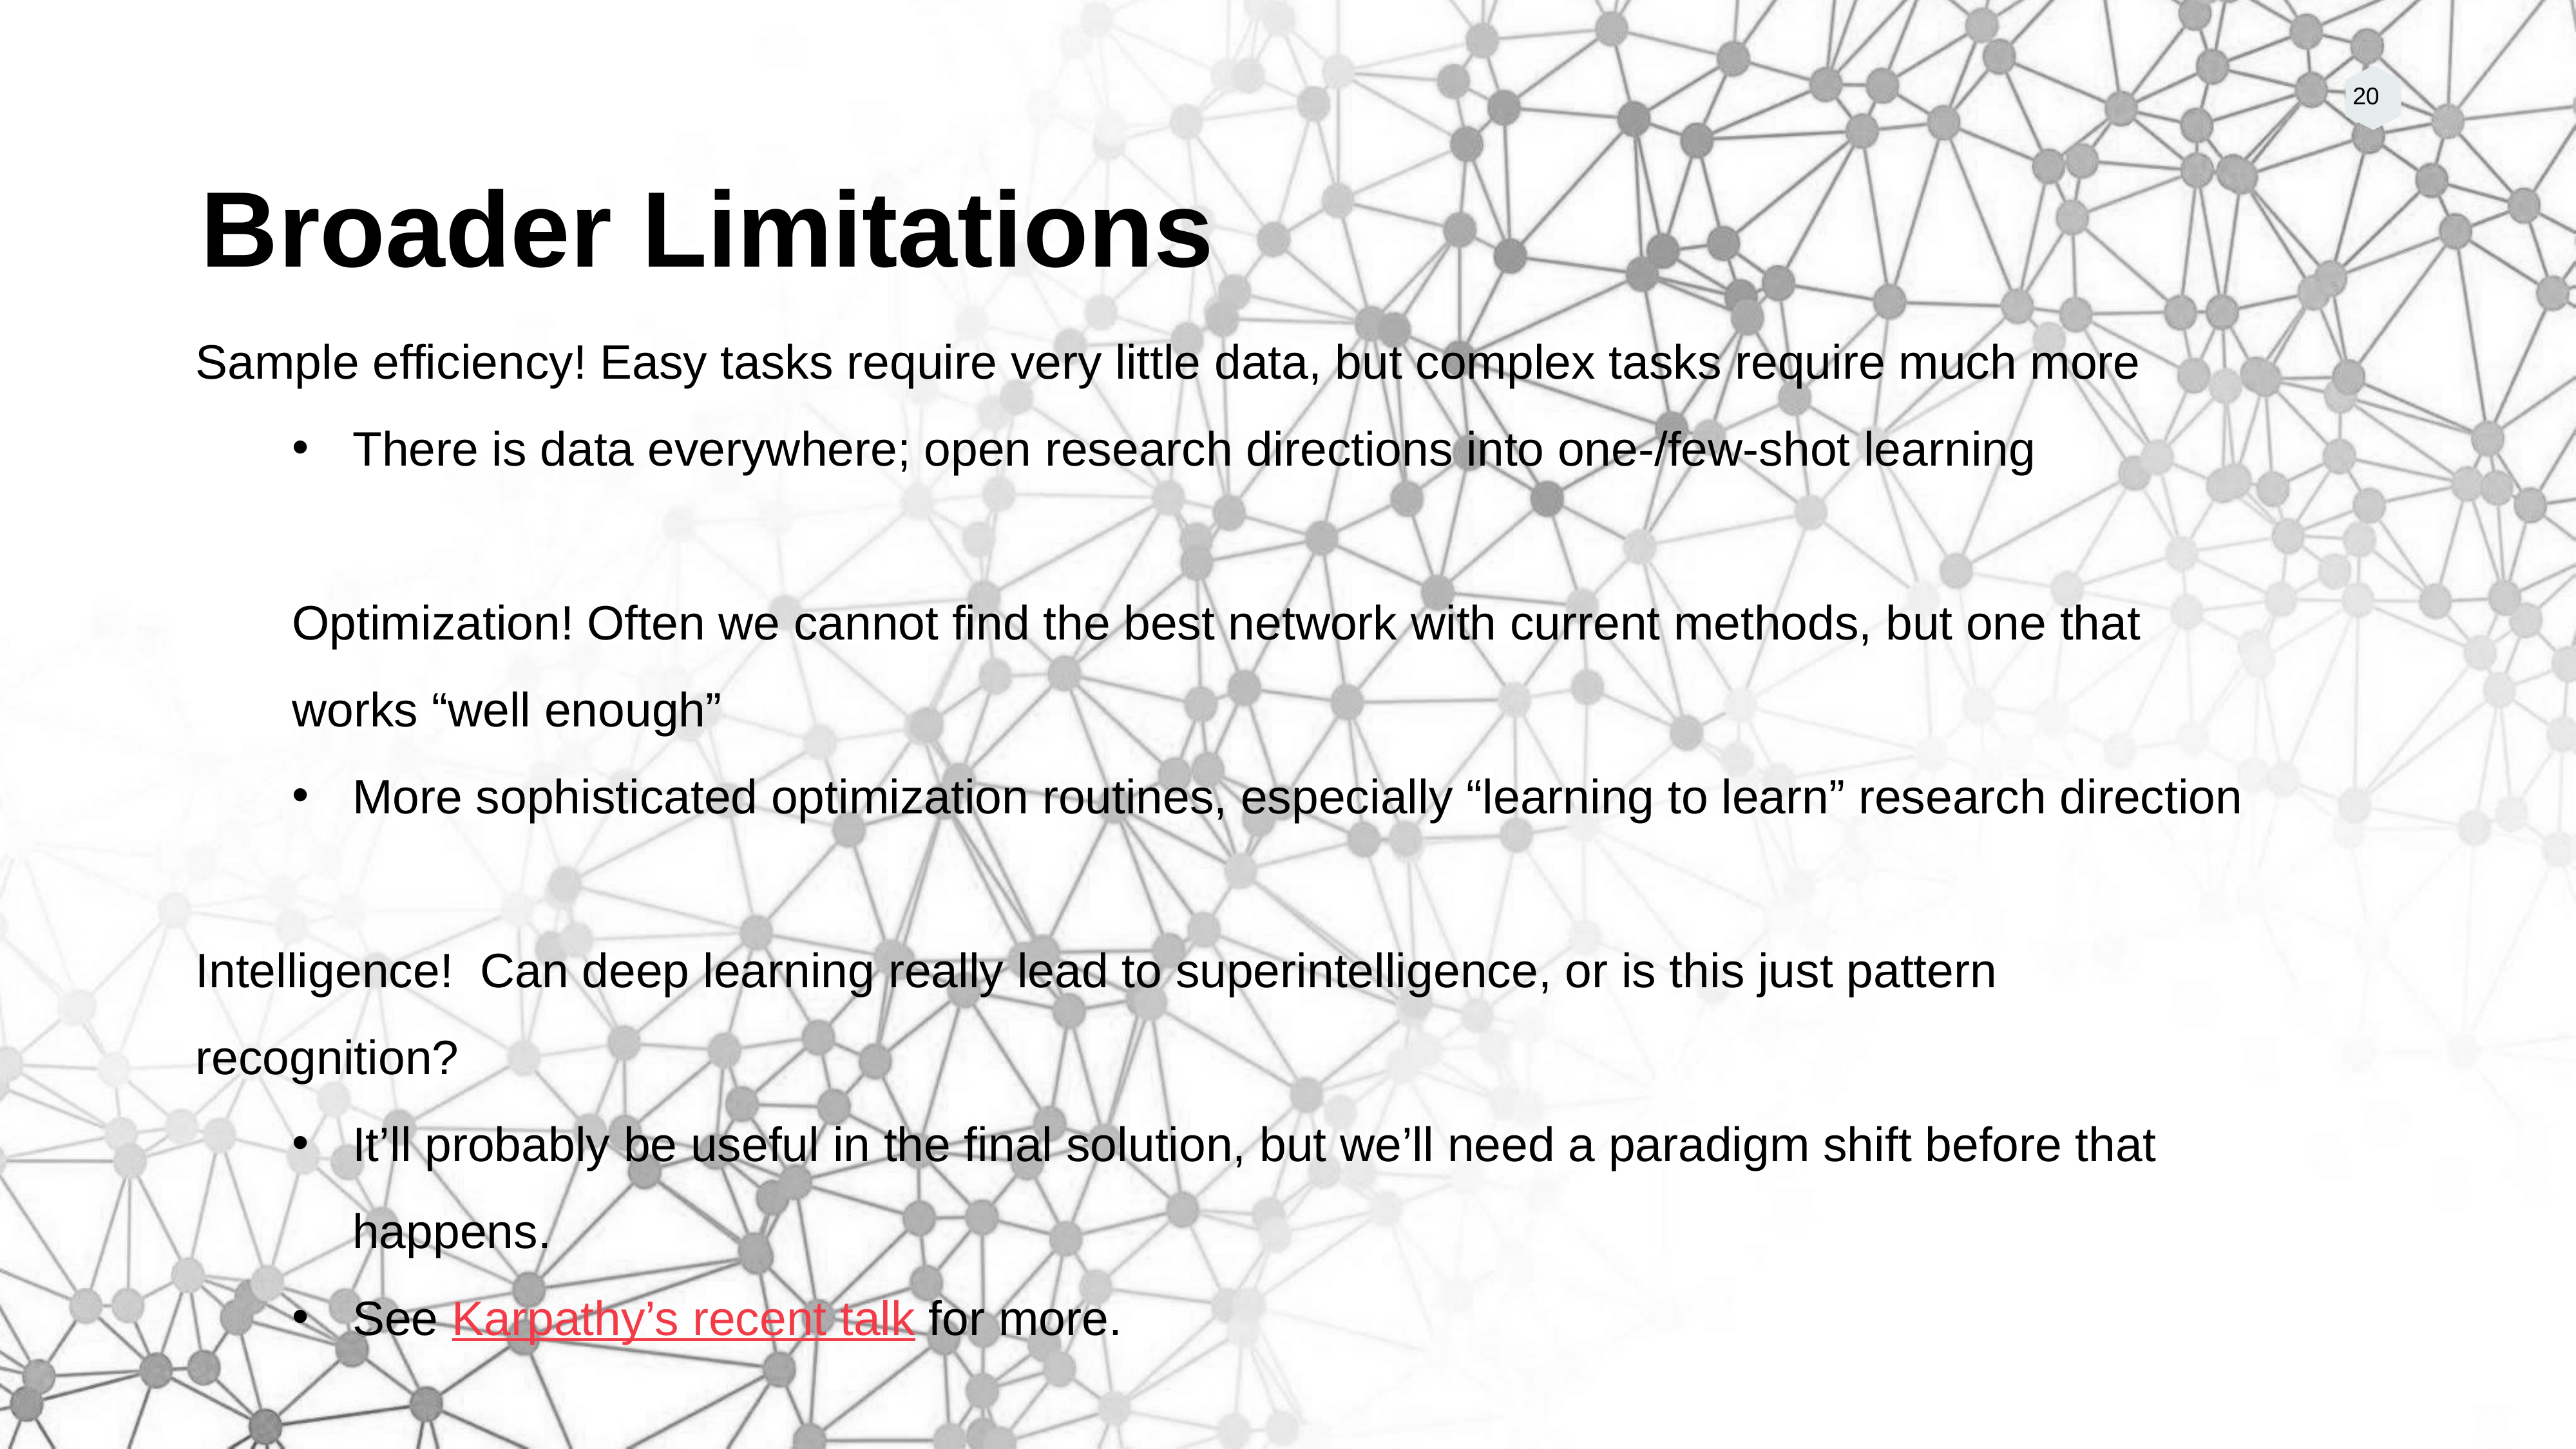

Broader Limitations
Sample efficiency! Easy tasks require very little data, but complex tasks require much more
There is data everywhere; open research directions into one-/few-shot learning

Optimization! Often we cannot find the best network with current methods, but one that works “well enough”
More sophisticated optimization routines, especially “learning to learn” research direction

Intelligence!  Can deep learning really lead to superintelligence, or is this just pattern recognition?
It’ll probably be useful in the final solution, but we’ll need a paradigm shift before that happens.
See Karpathy’s recent talk for more.